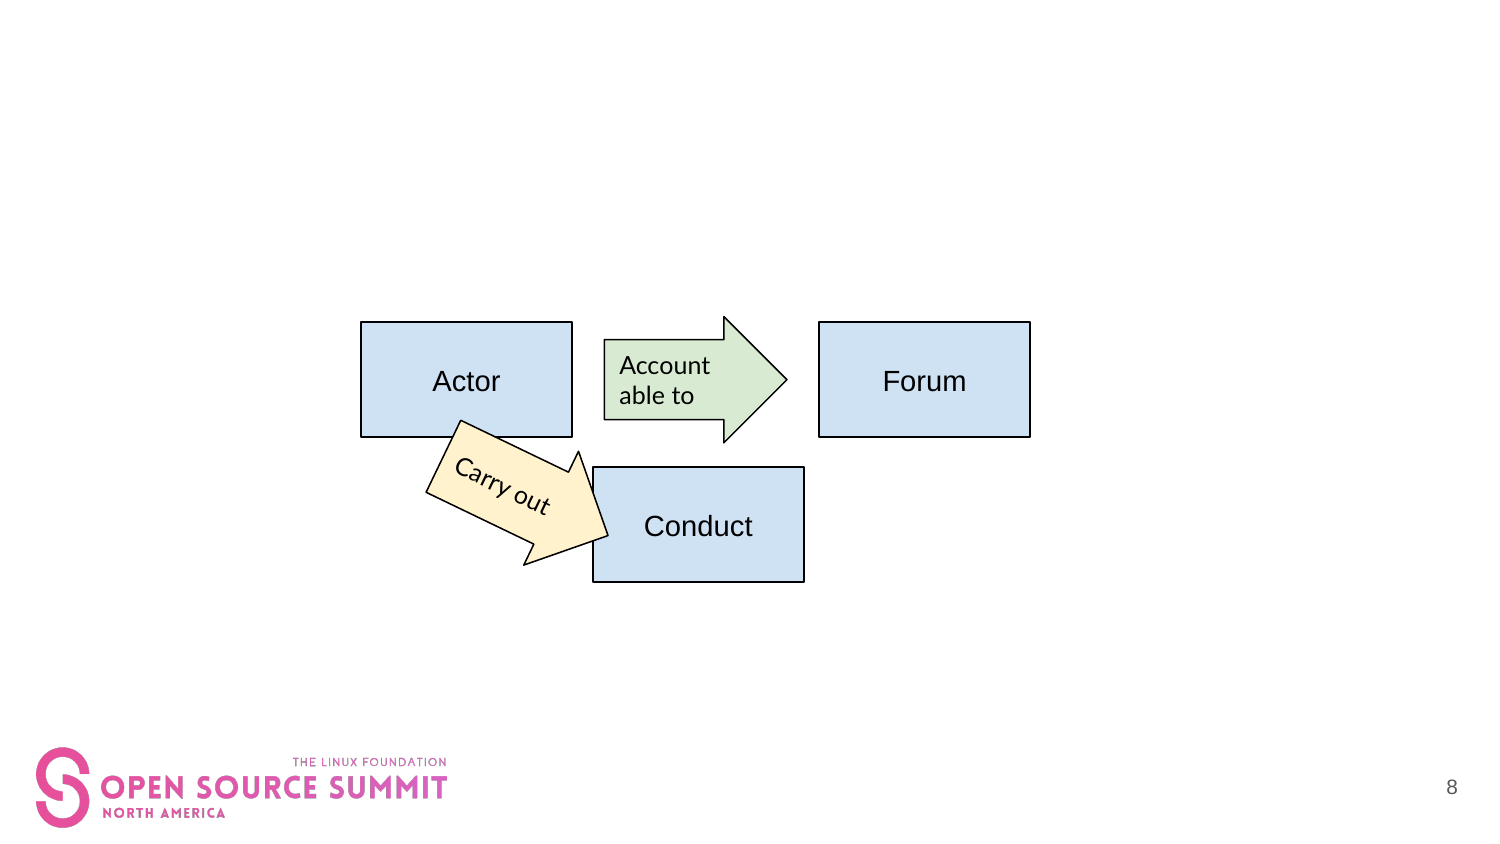

Account
able to
Actor
Forum
Carry out
Conduct